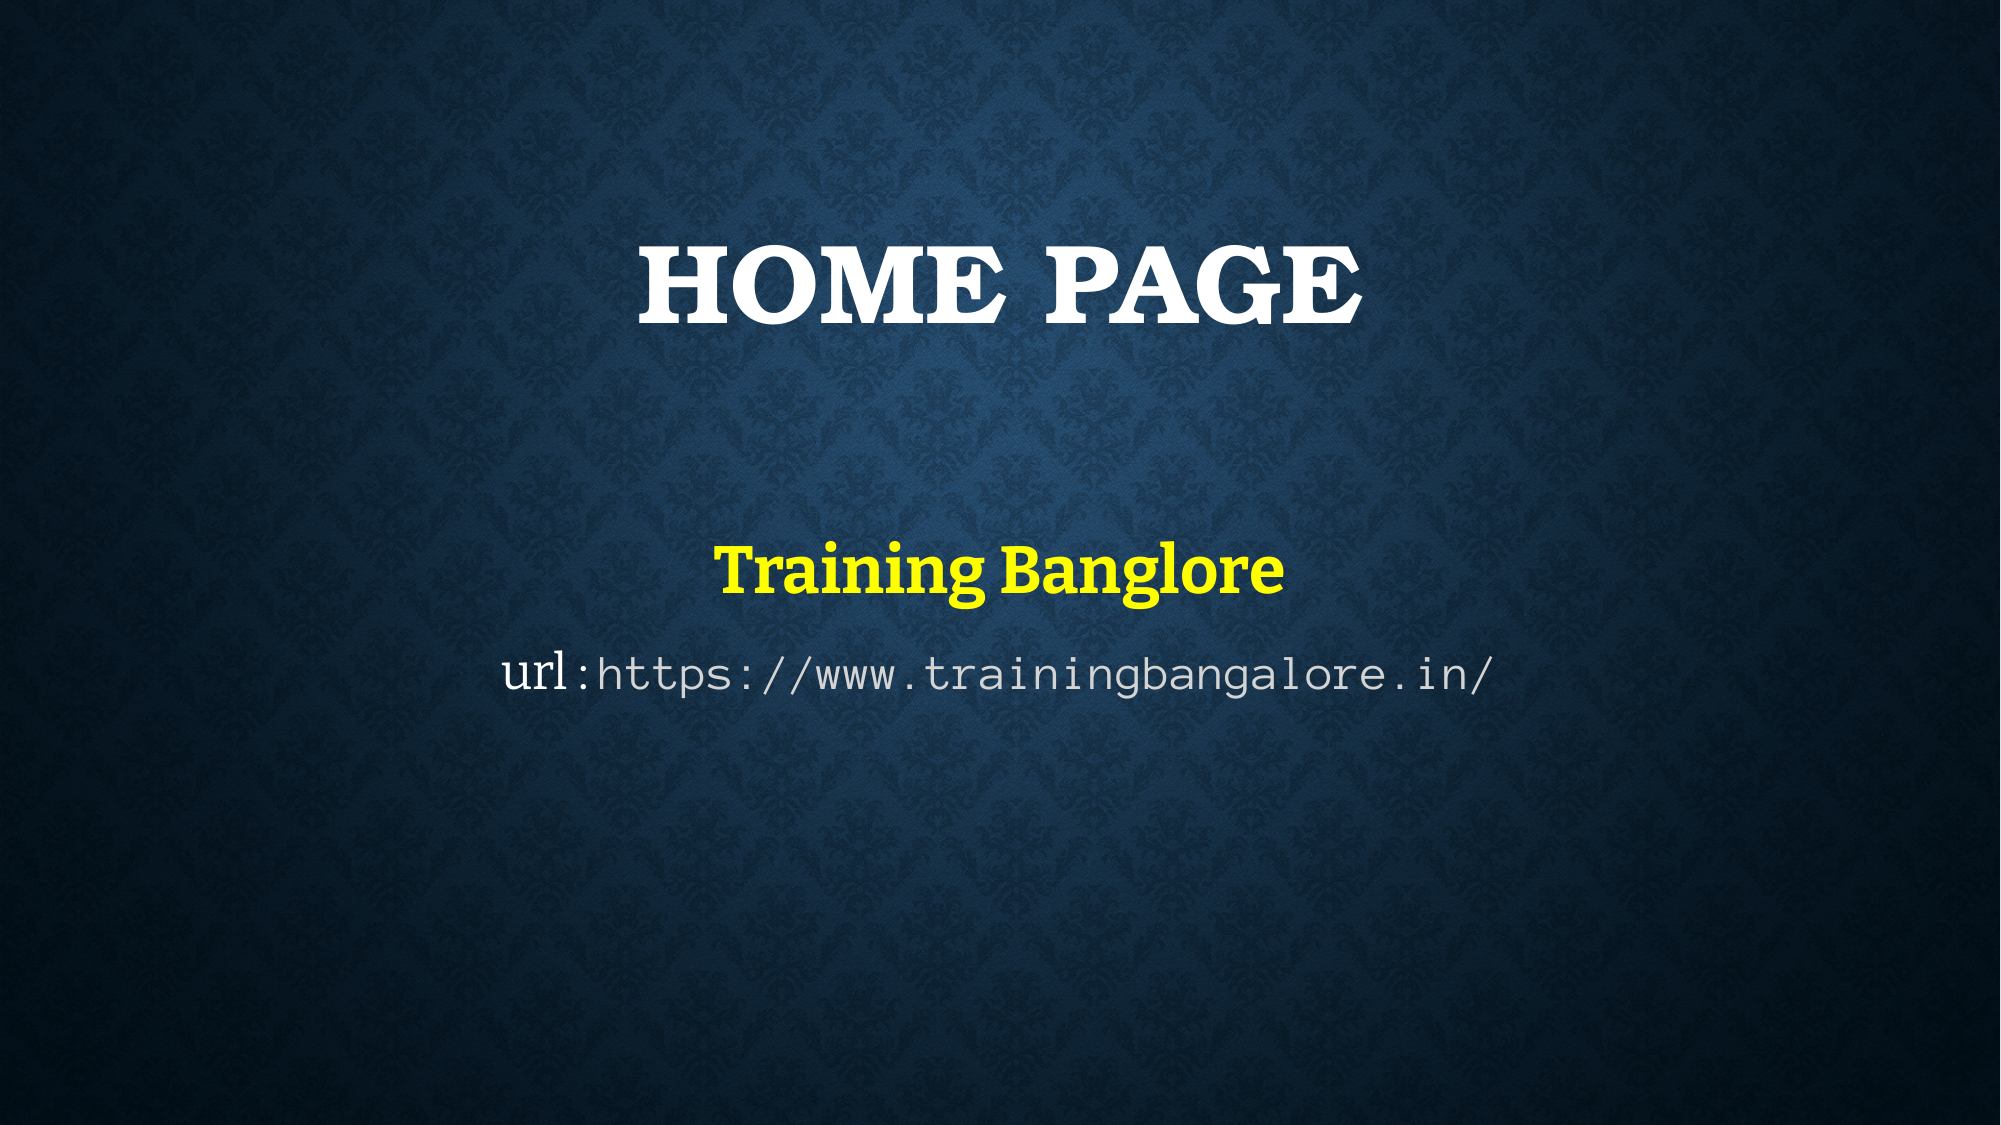

# Home page
Training Banglore
url : https://www.trainingbangalore.in/